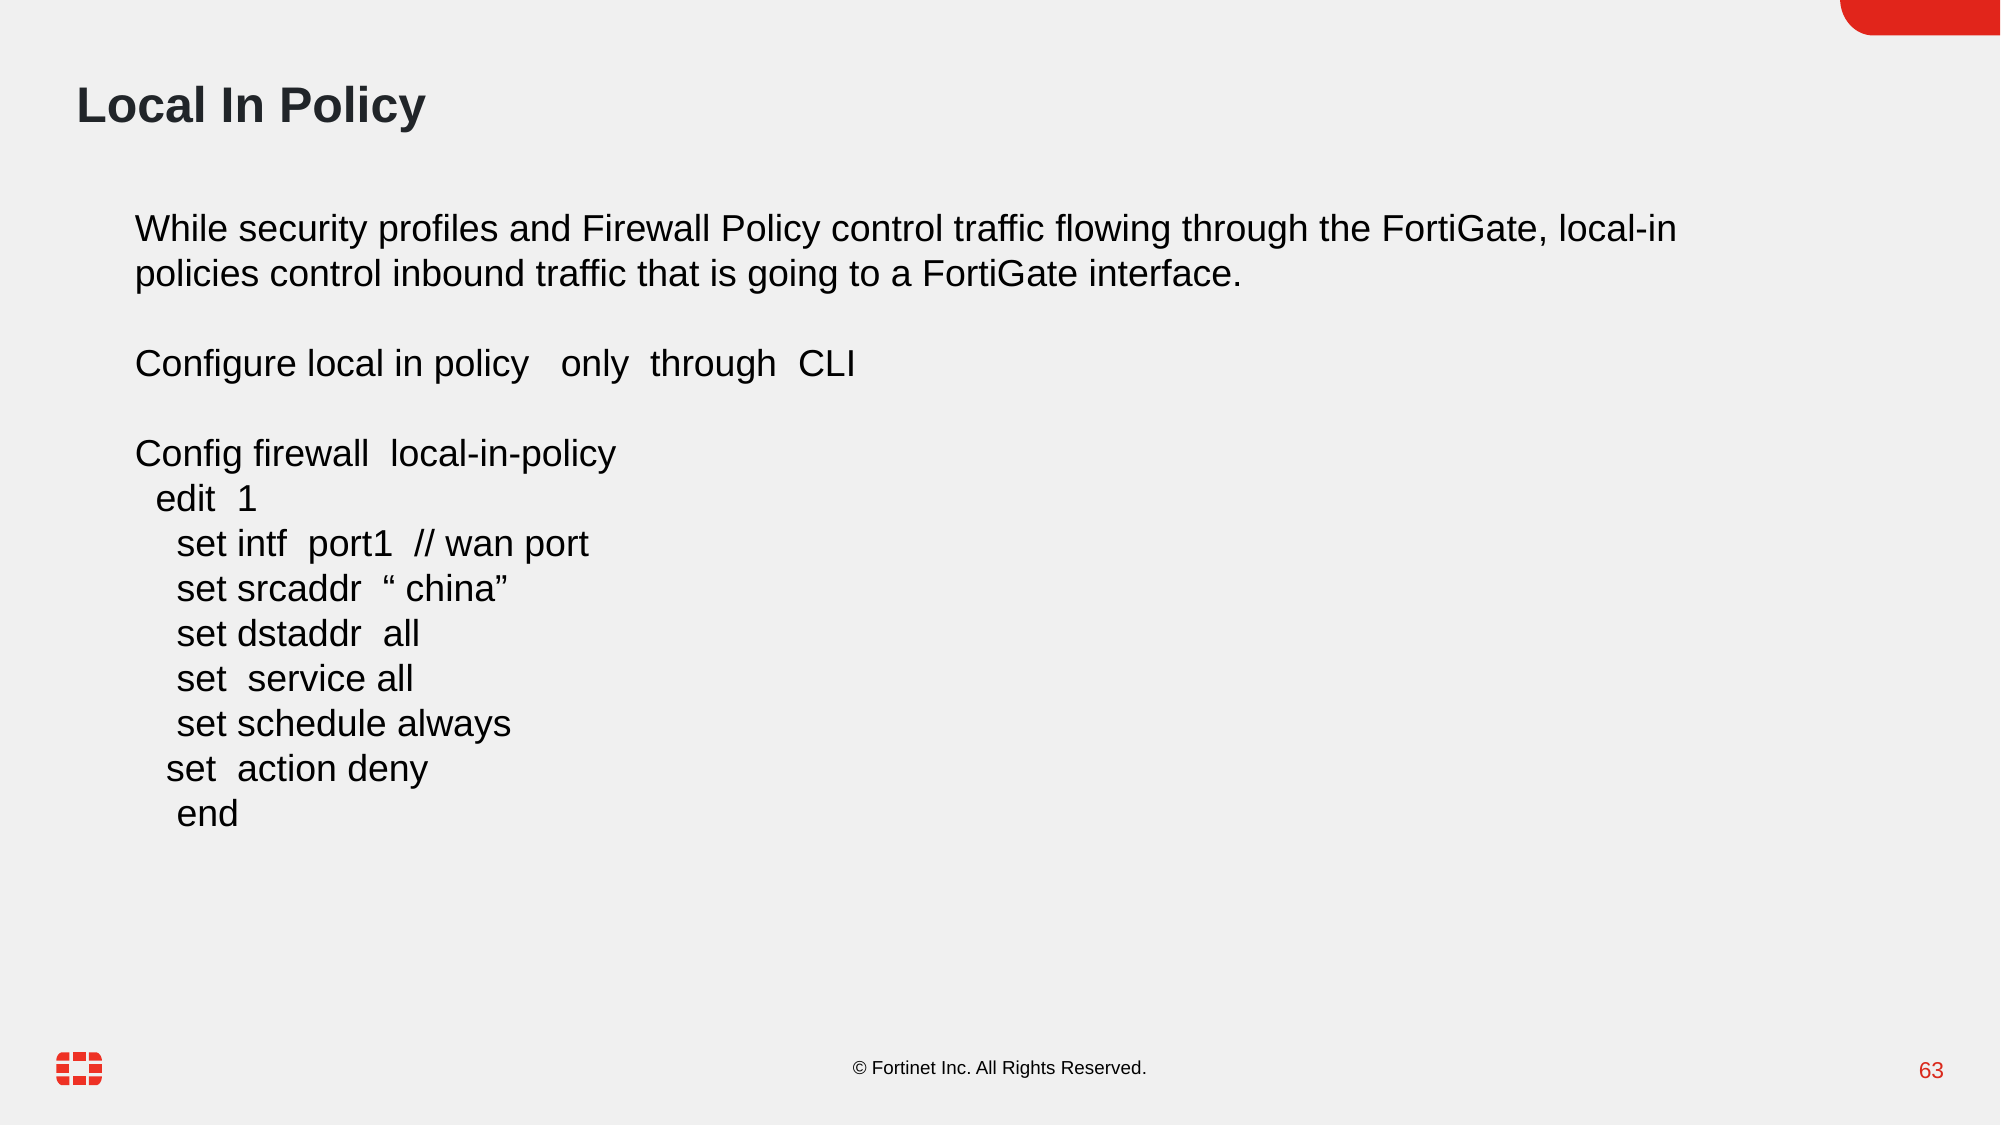

Local In Policy
While security profiles and Firewall Policy control traffic flowing through the FortiGate, local-in policies control inbound traffic that is going to a FortiGate interface.

Configure local in policy   only  through  CLI

Config firewall  local-in-policy
  edit  1
    set intf  port1  // wan port
    set srcaddr  “ china”
    set dstaddr  all
    set  service all
    set schedule always
   set  action deny
    end